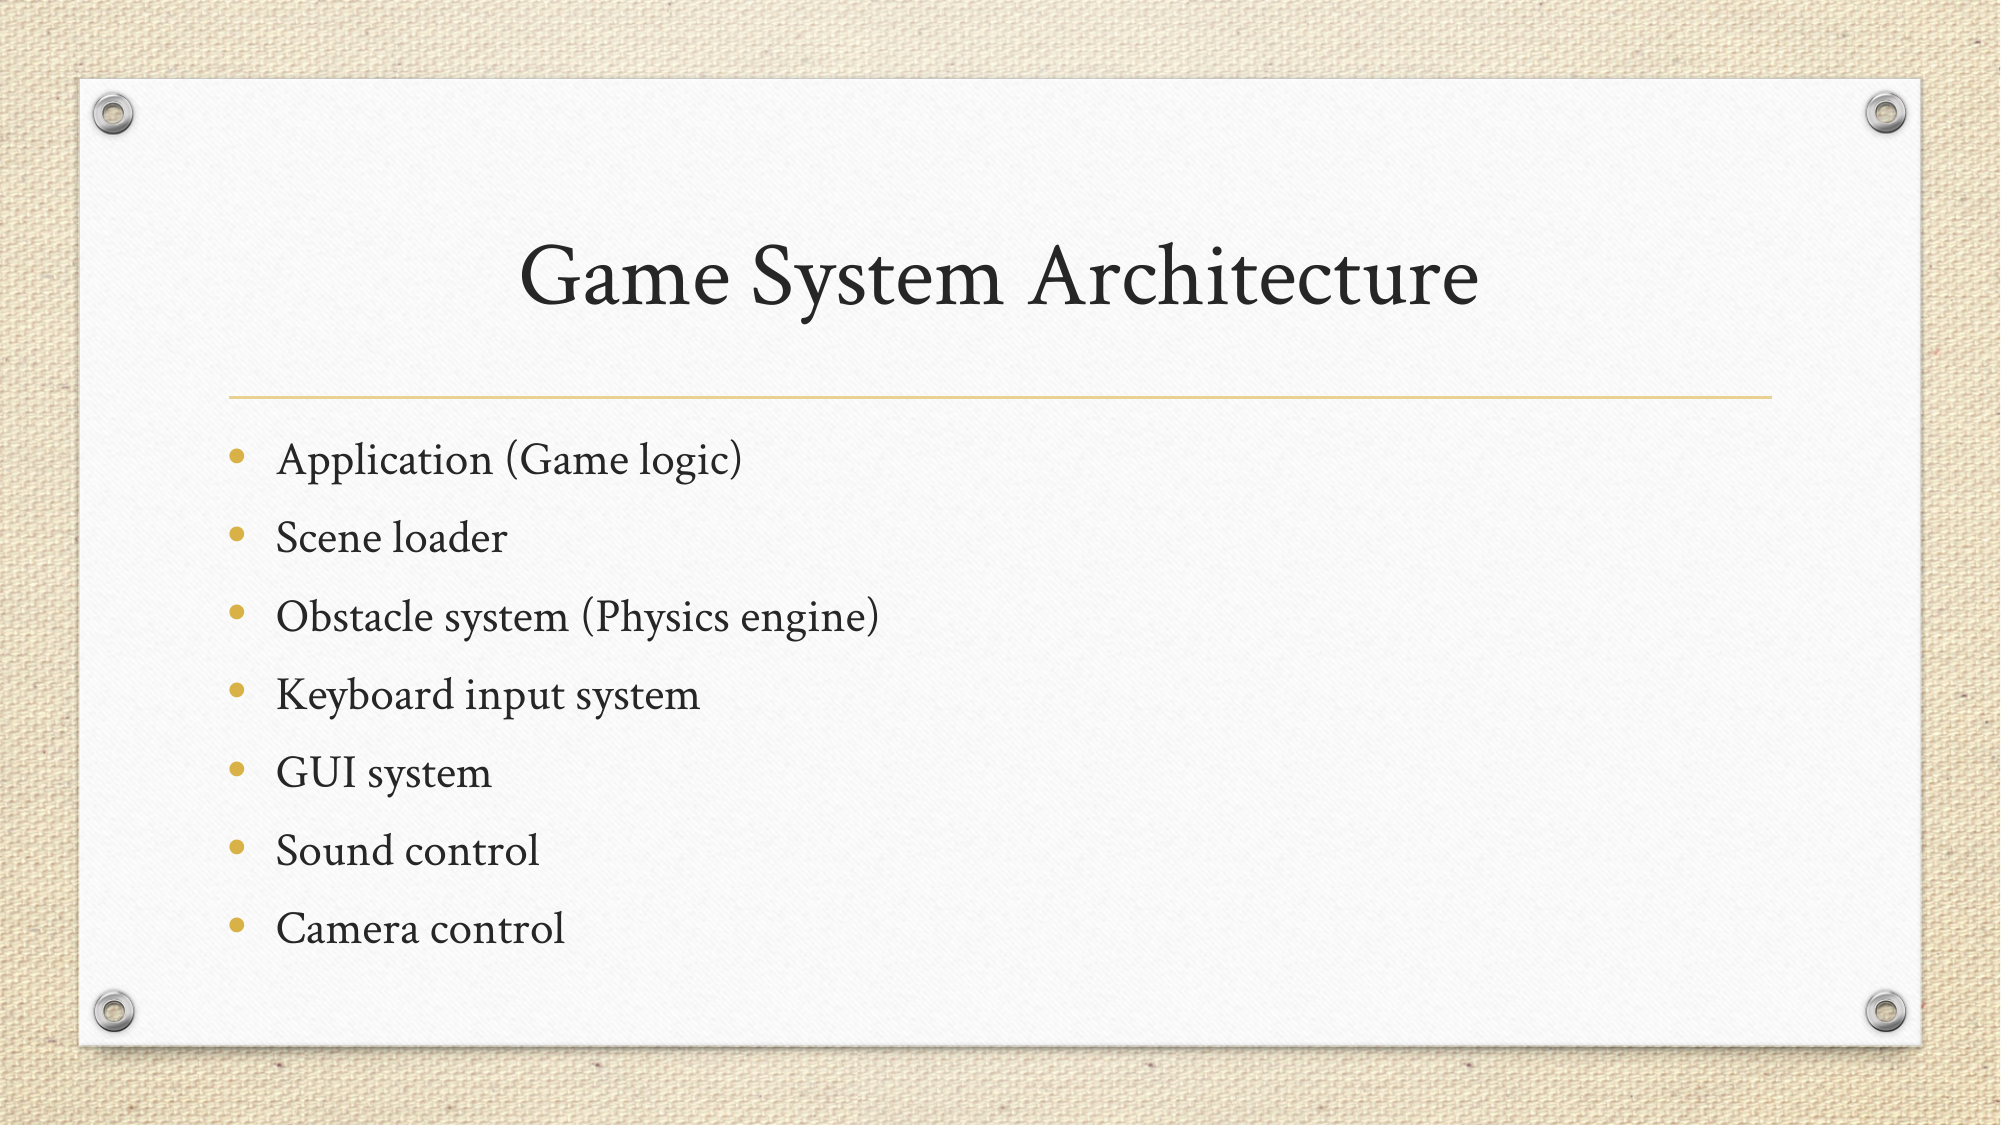

# Game System Architecture
Application (Game logic)
Scene loader
Obstacle system (Physics engine)
Keyboard input system
GUI system
Sound control
Camera control